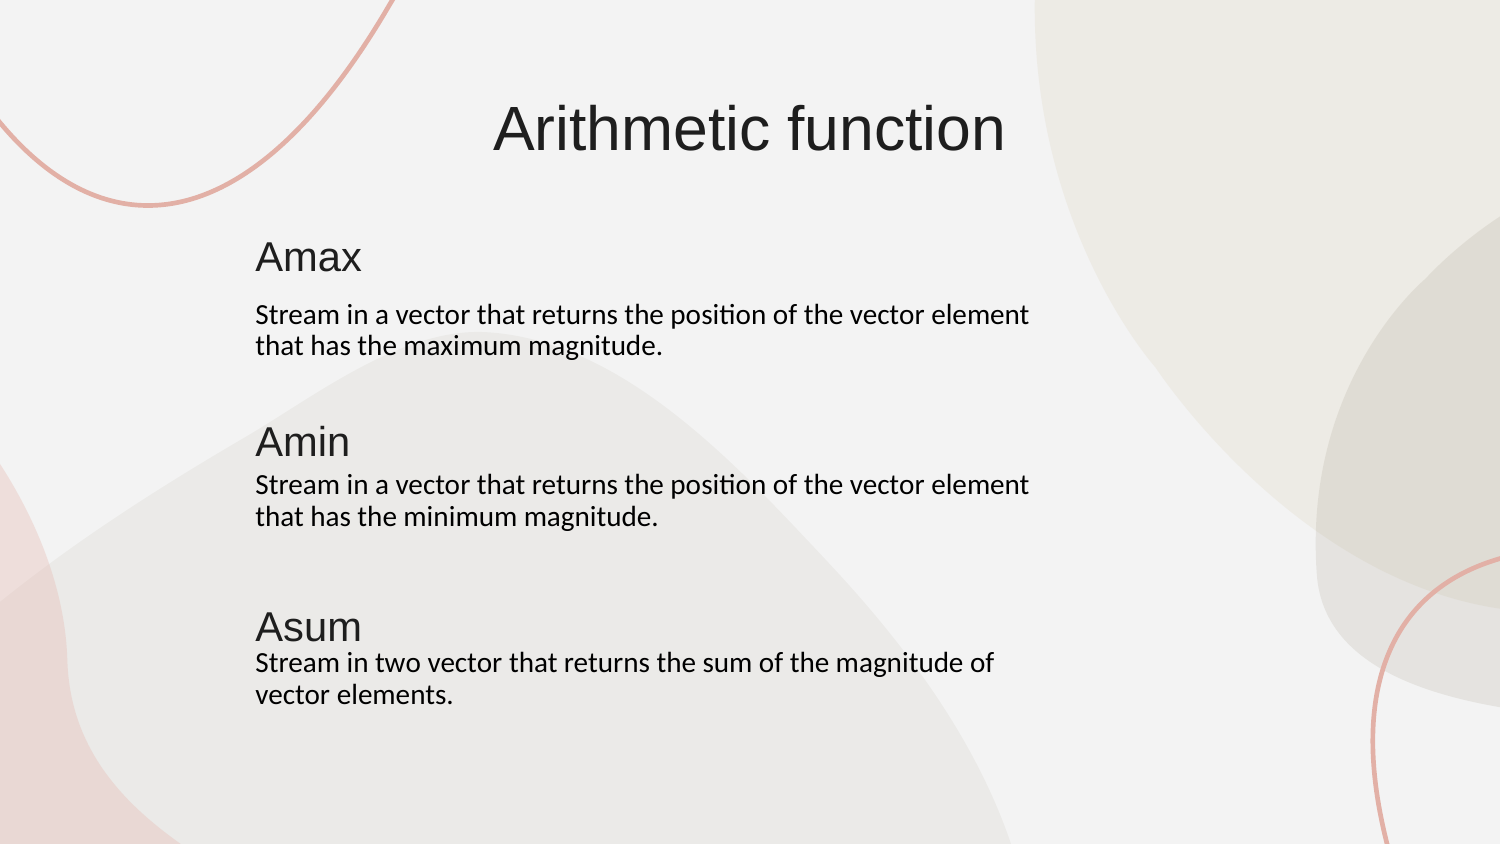

Arithmetic function
# Amax
Stream in a vector that returns the position of the vector element that has the maximum magnitude.

Amin
Stream in a vector that returns the position of the vector element that has the minimum magnitude.

Asum
Stream in two vector that returns the sum of the magnitude of vector elements.